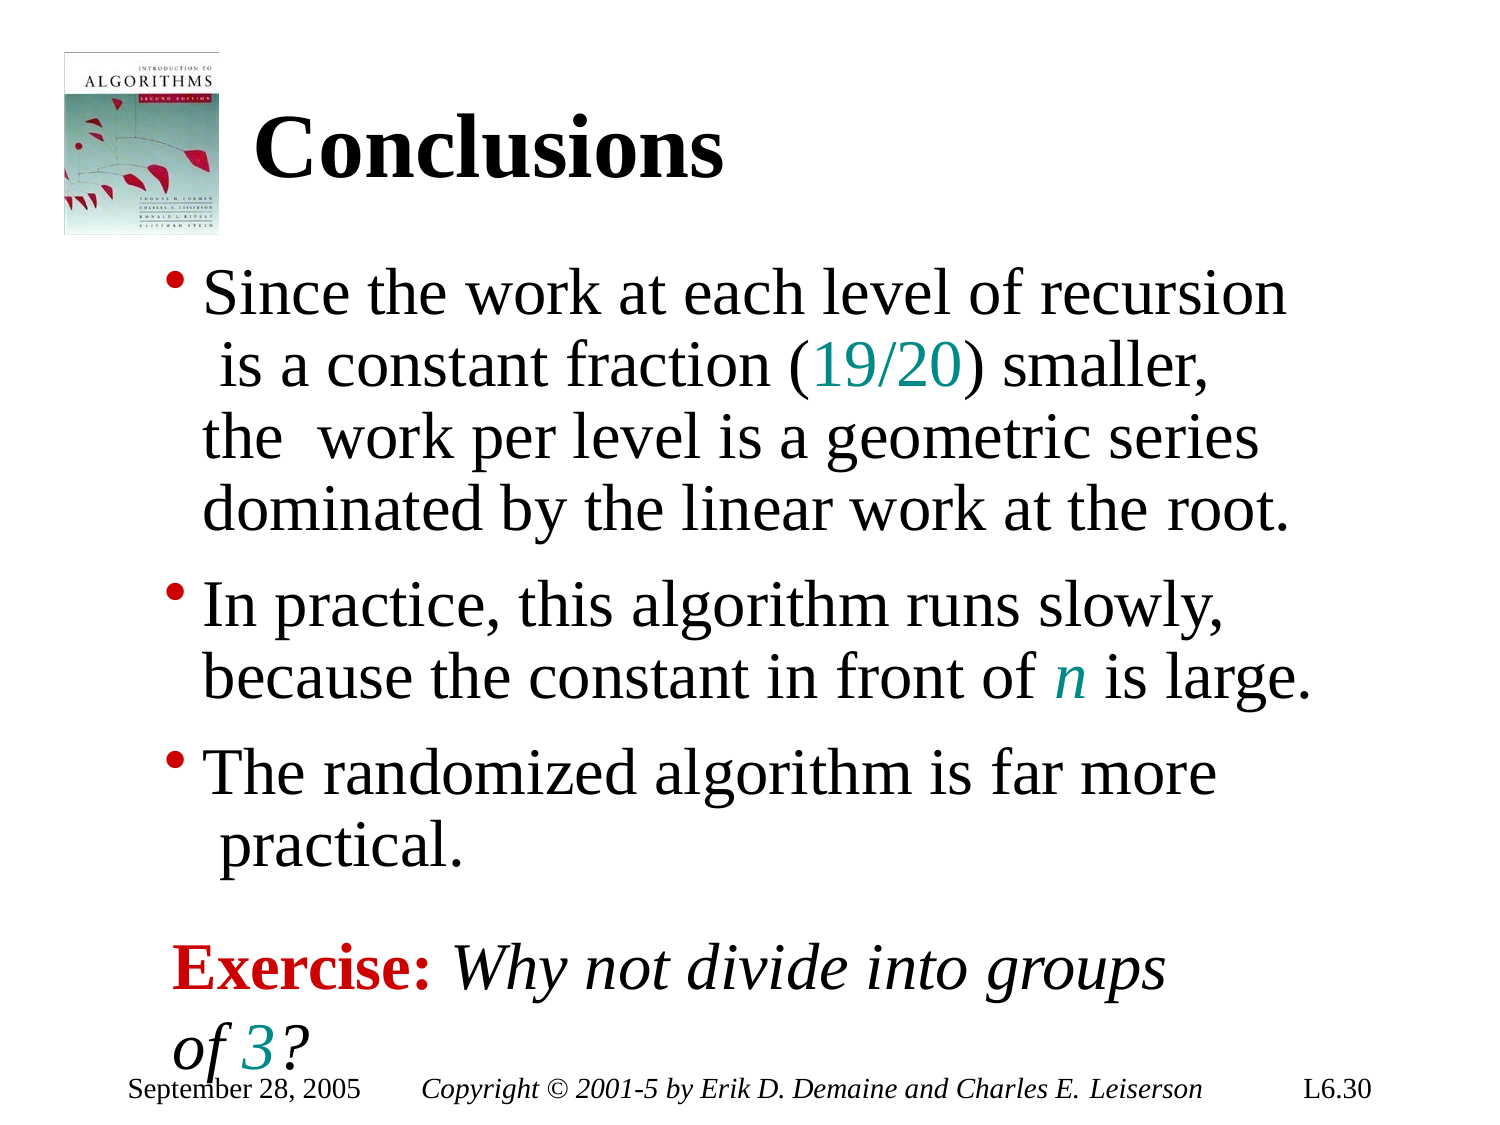

# Conclusions
Since the work at each level of recursion  is a constant fraction (19/20) smaller, the  work per level is a geometric series  dominated by the linear work at the root.
In practice, this algorithm runs slowly,  because the constant in front of n is large.
The randomized algorithm is far more  practical.
Exercise: Why not divide into groups of 3?
September 28, 2005
Copyright © 2001-5 by Erik D. Demaine and Charles E. Leiserson
L6.30